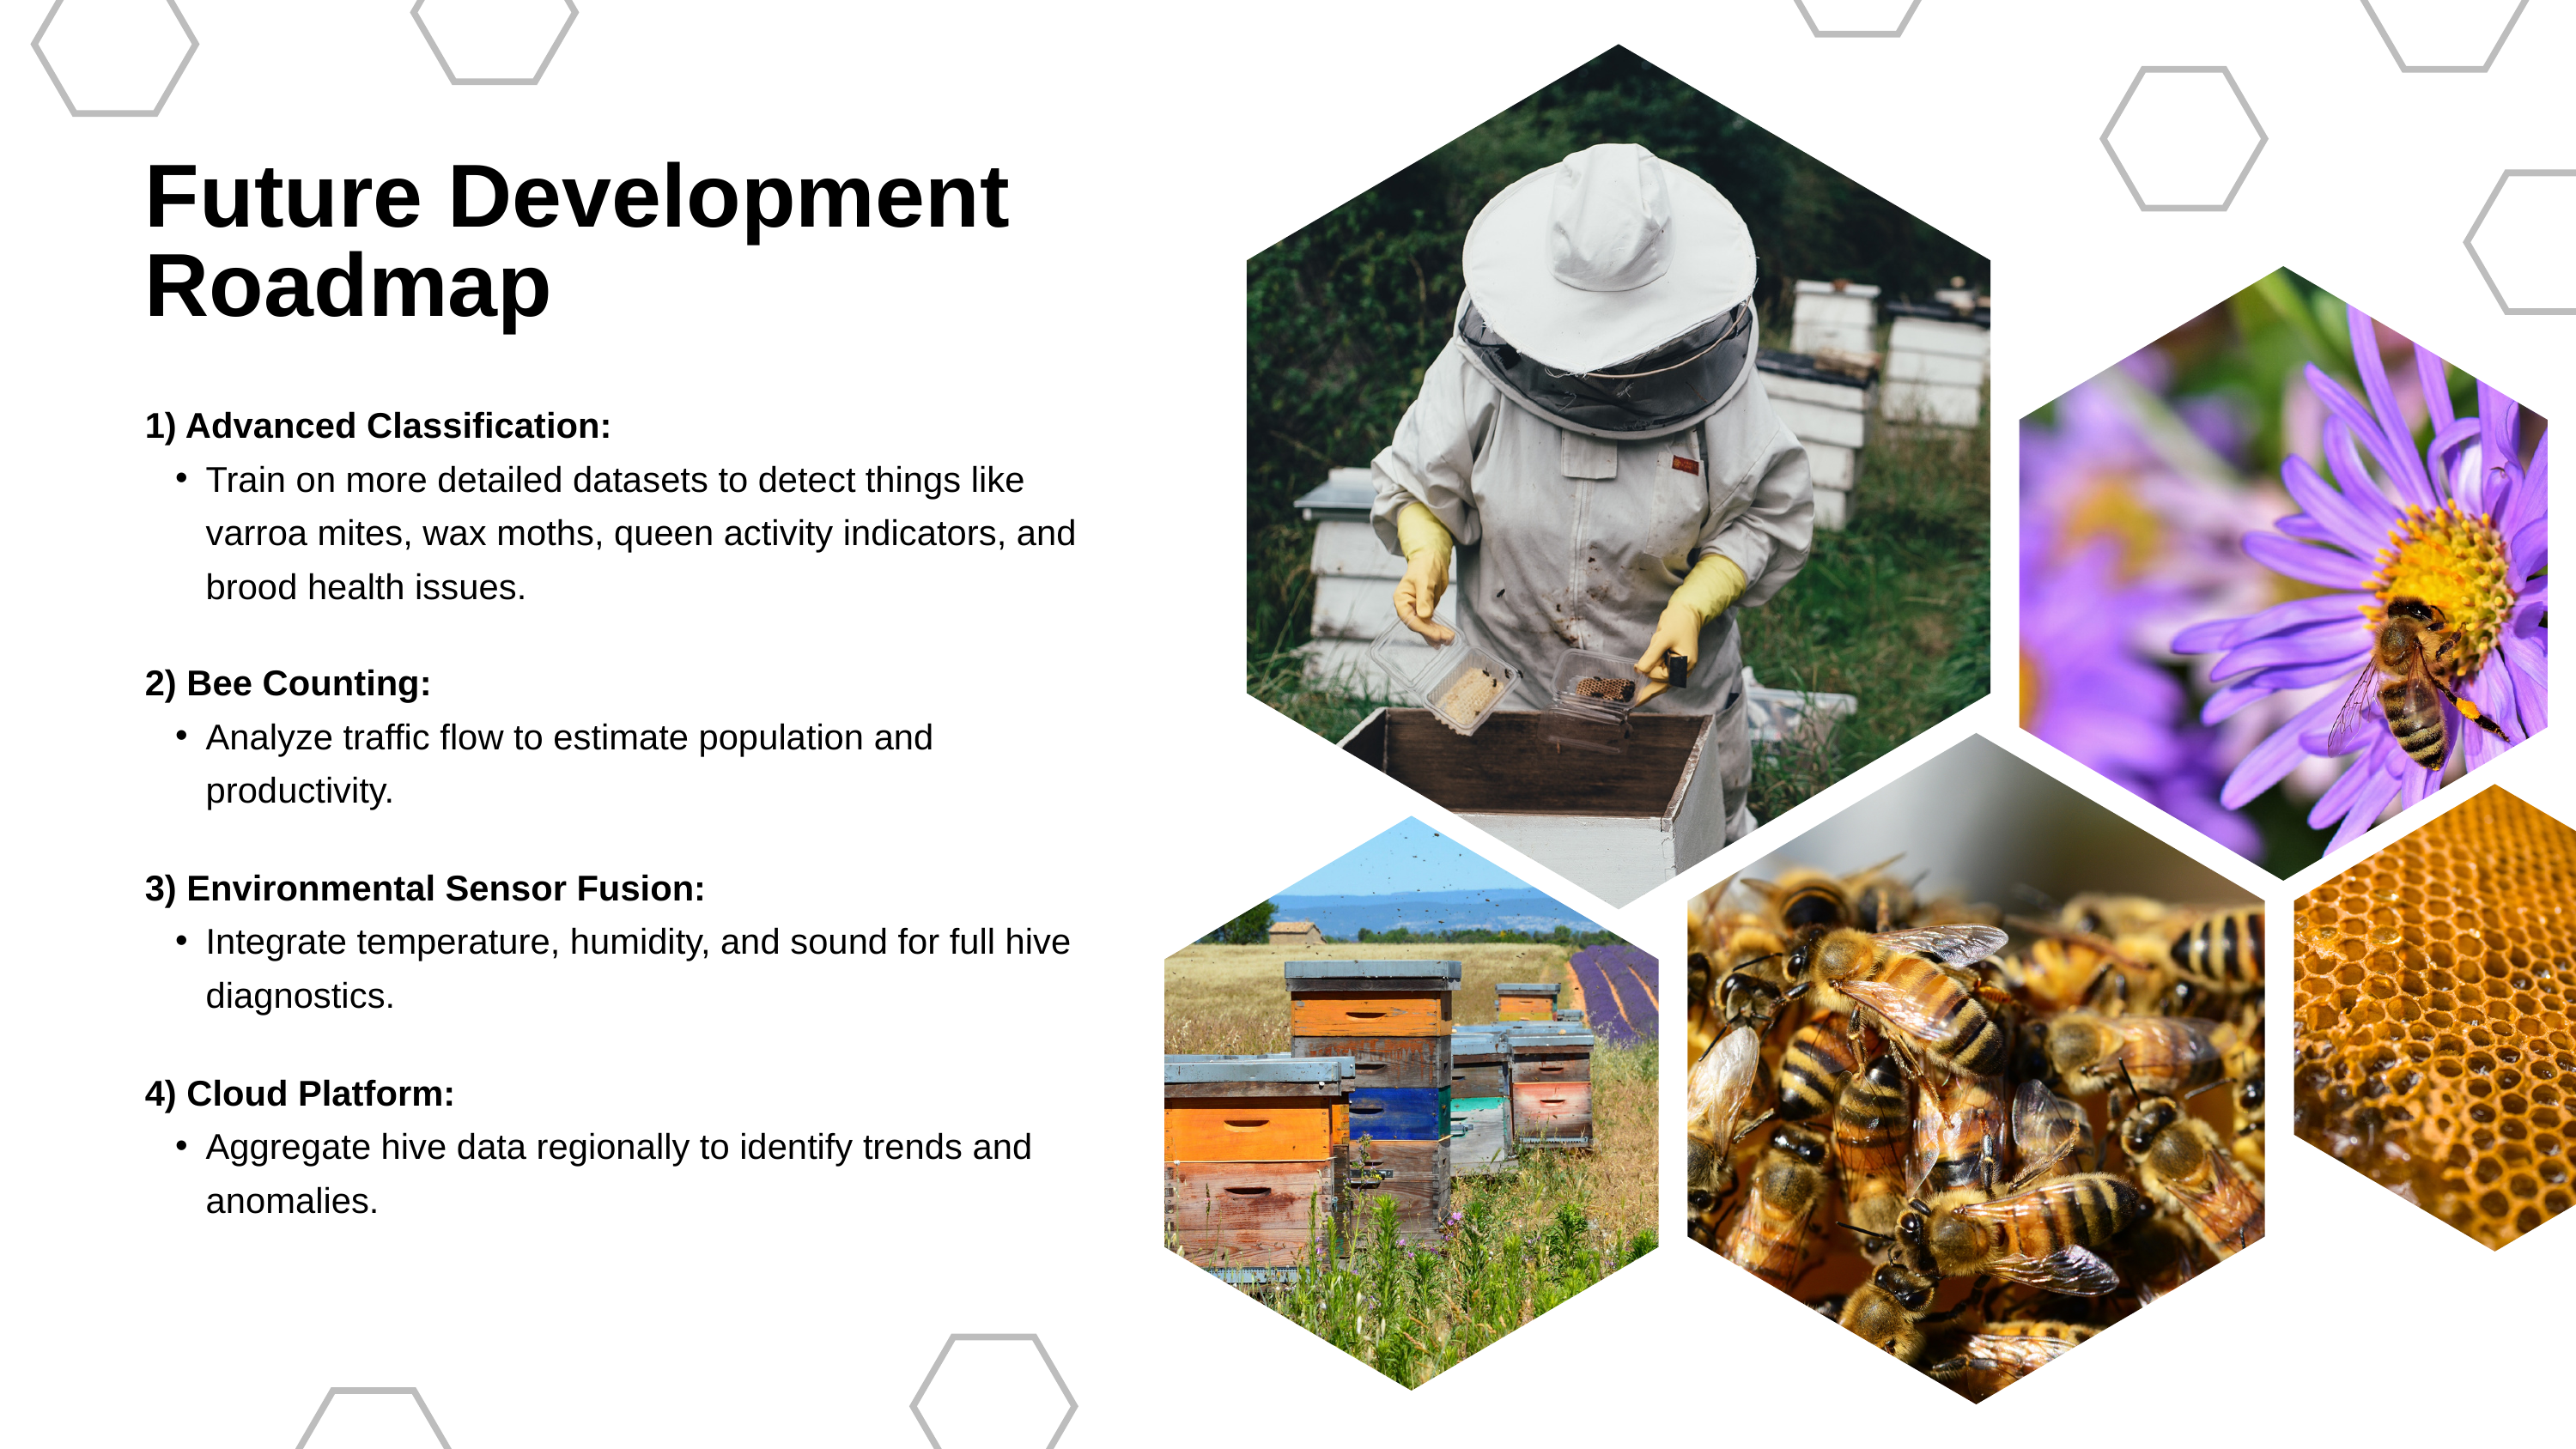

Future Development Roadmap

1) Advanced Classification:
Train on more detailed datasets to detect things like varroa mites, wax moths, queen activity indicators, and brood health issues.

2) Bee Counting:
Analyze traffic flow to estimate population and productivity.

3) Environmental Sensor Fusion:
Integrate temperature, humidity, and sound for full hive diagnostics.

4) Cloud Platform:
Aggregate hive data regionally to identify trends and anomalies.